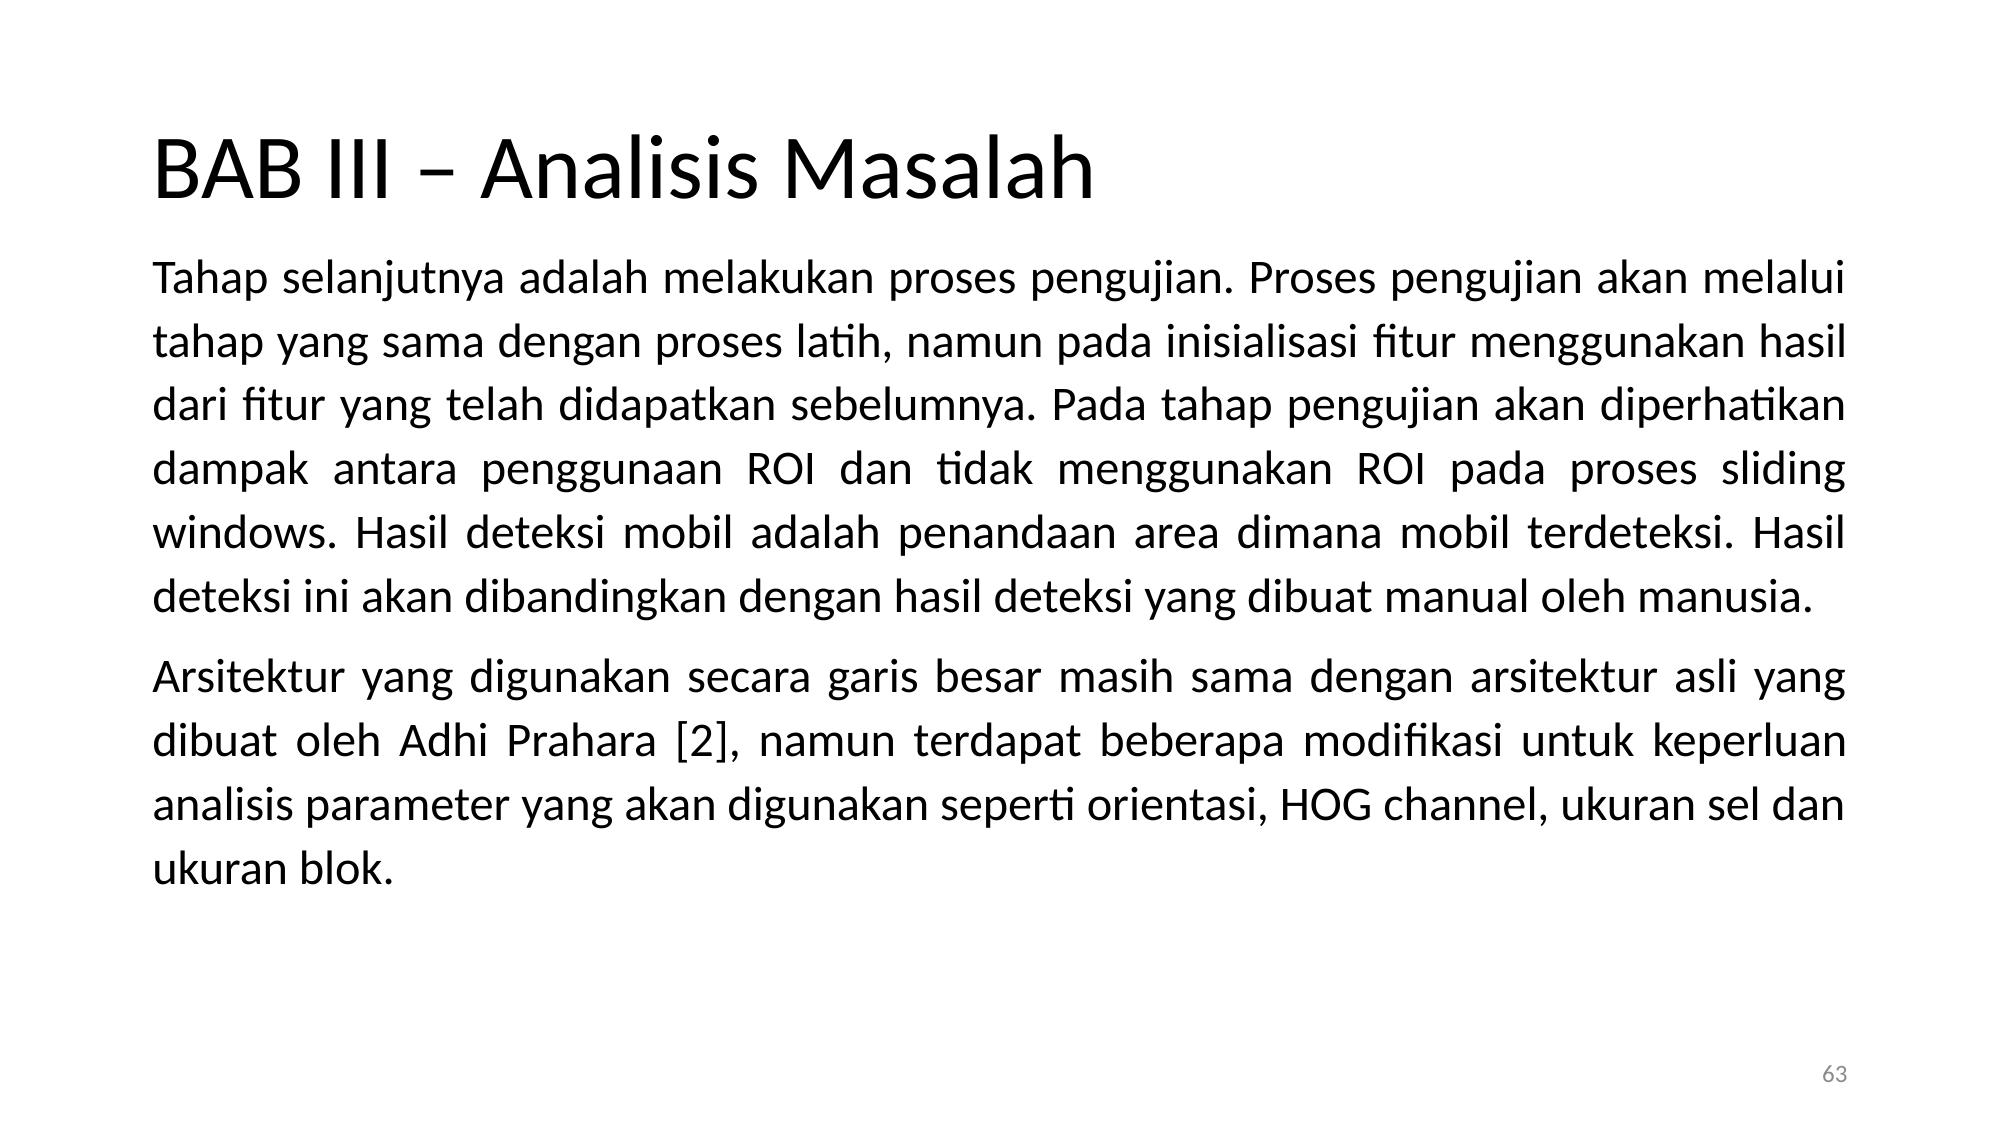

BAB III – Analisis Masalah
Tahap selanjutnya adalah melakukan proses pengujian. Proses pengujian akan melalui tahap yang sama dengan proses latih, namun pada inisialisasi fitur menggunakan hasil dari fitur yang telah didapatkan sebelumnya. Pada tahap pengujian akan diperhatikan dampak antara penggunaan ROI dan tidak menggunakan ROI pada proses sliding windows. Hasil deteksi mobil adalah penandaan area dimana mobil terdeteksi. Hasil deteksi ini akan dibandingkan dengan hasil deteksi yang dibuat manual oleh manusia.
Arsitektur yang digunakan secara garis besar masih sama dengan arsitektur asli yang dibuat oleh Adhi Prahara [2], namun terdapat beberapa modifikasi untuk keperluan analisis parameter yang akan digunakan seperti orientasi, HOG channel, ukuran sel dan ukuran blok.
63